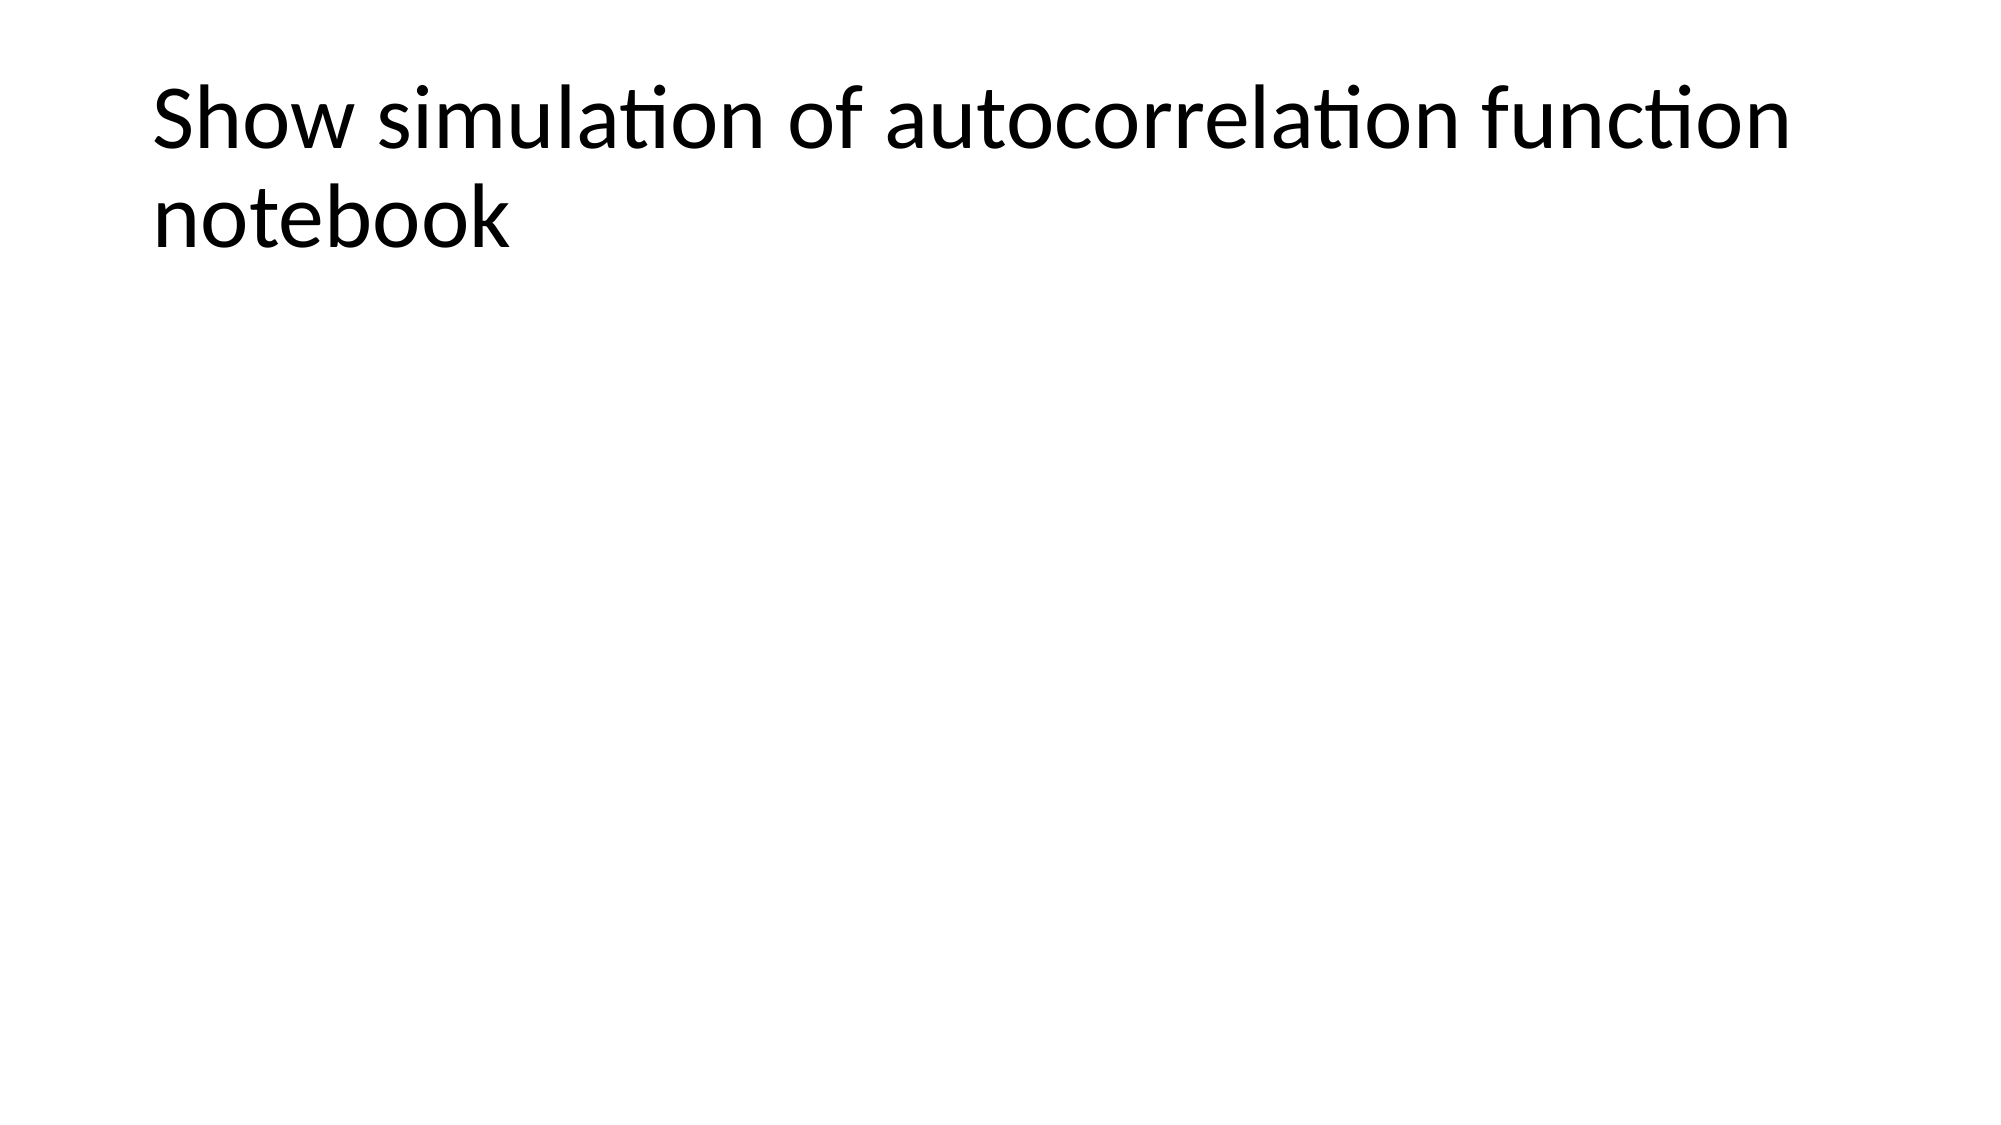

# Show simulation of autocorrelation function notebook